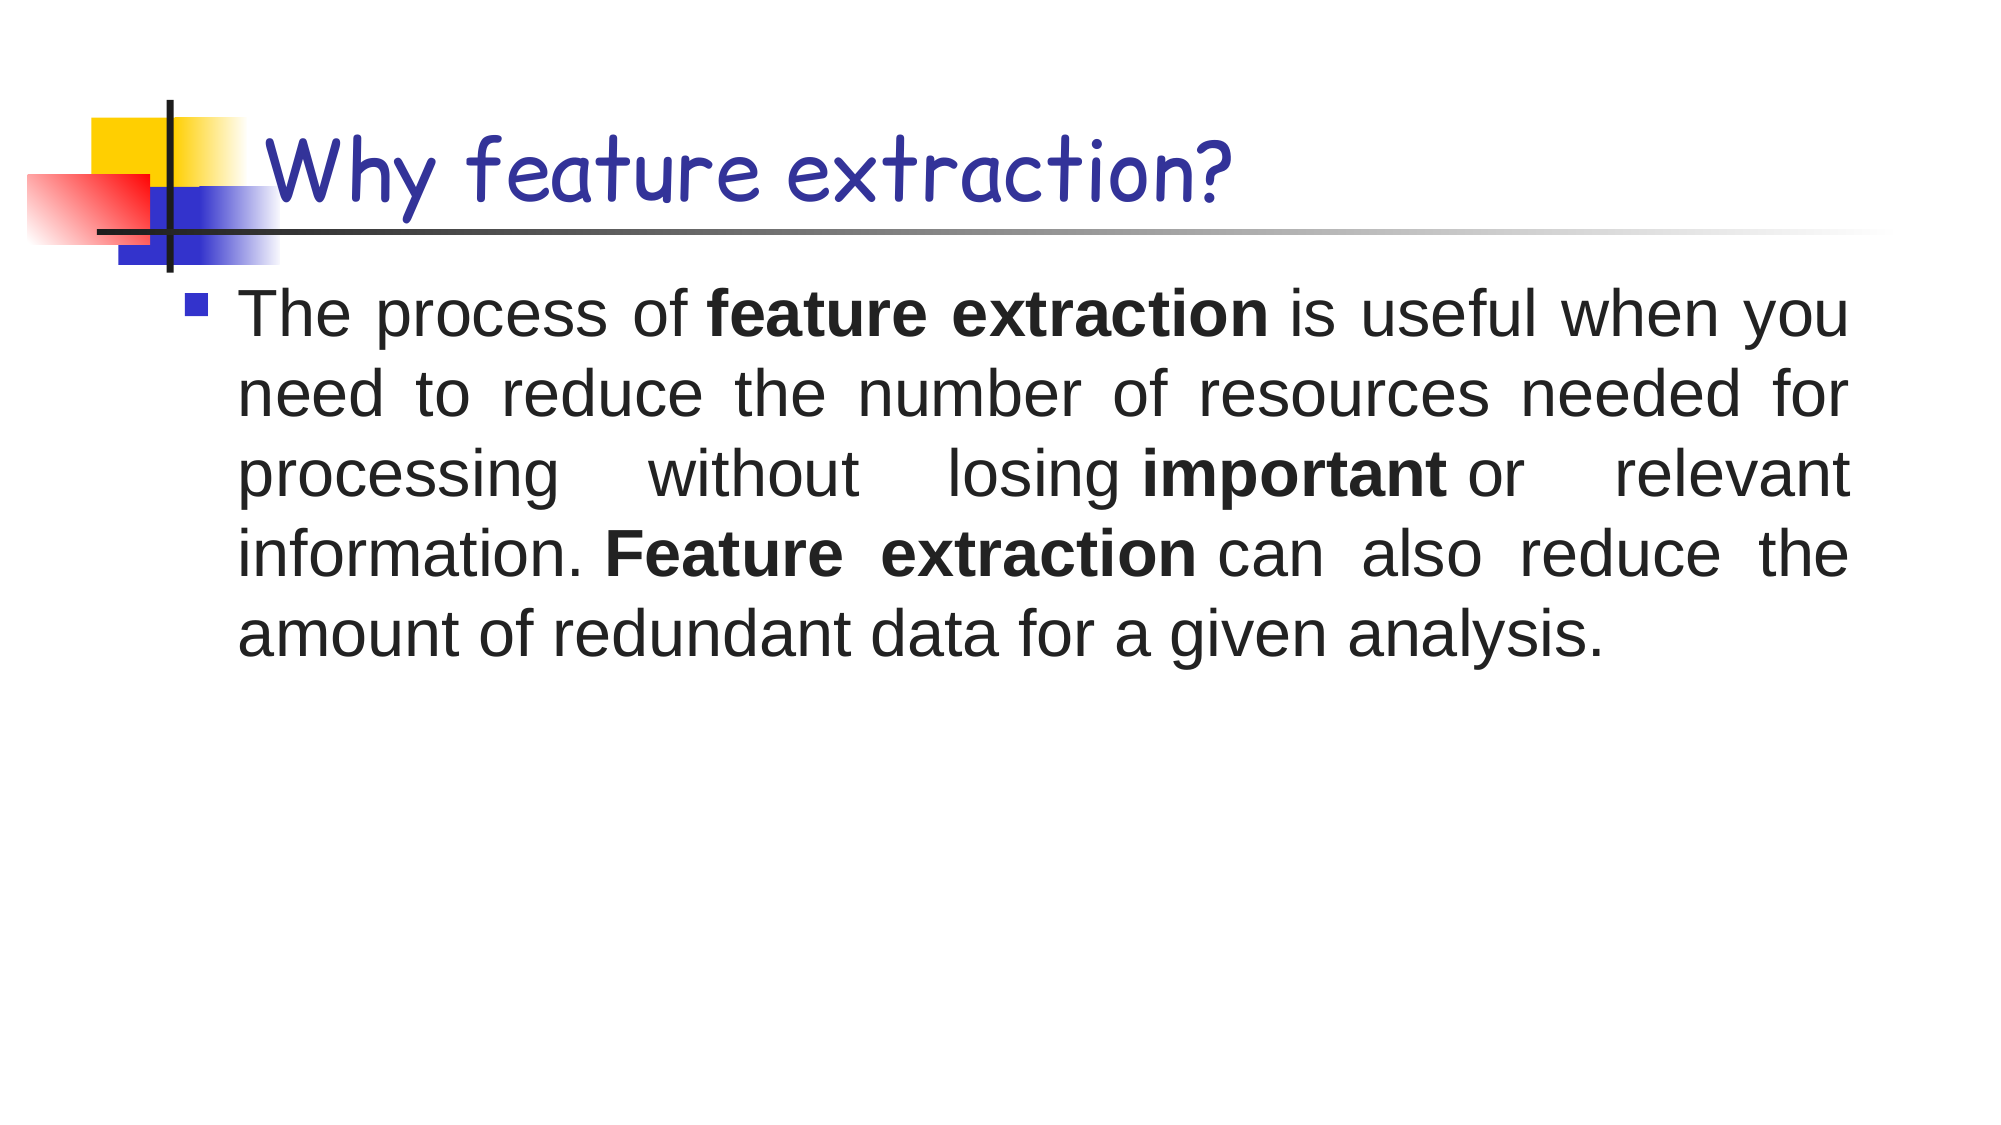

# Why feature extraction?
The process of feature extraction is useful when you need to reduce the number of resources needed for processing without losing important or relevant information. Feature extraction can also reduce the amount of redundant data for a given analysis.